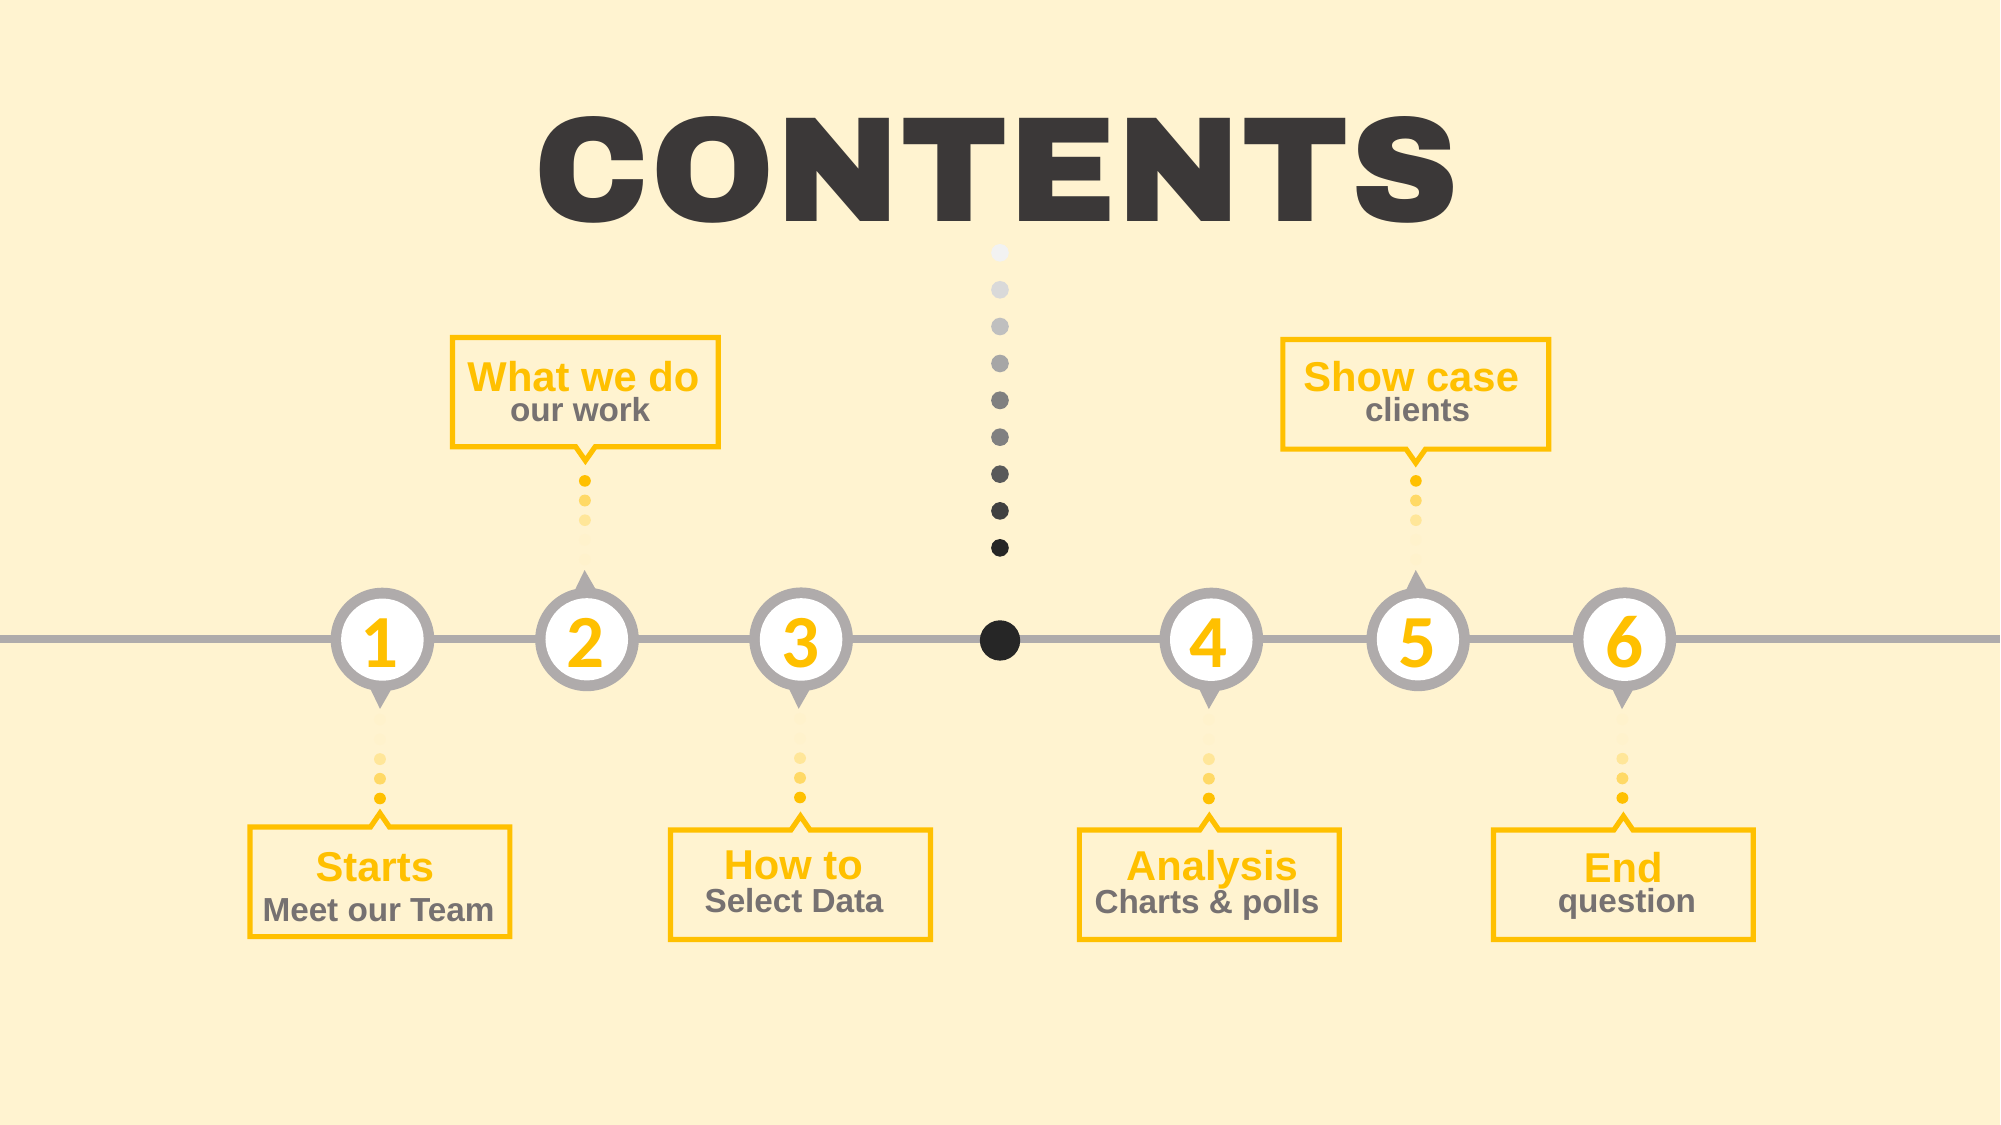

CONTENTS

What we do
our work

Show case
clients

3

6

1

2

4

5

Meet our Team

How to
Select Data

Analysis
Charts & polls

End
question
Starts